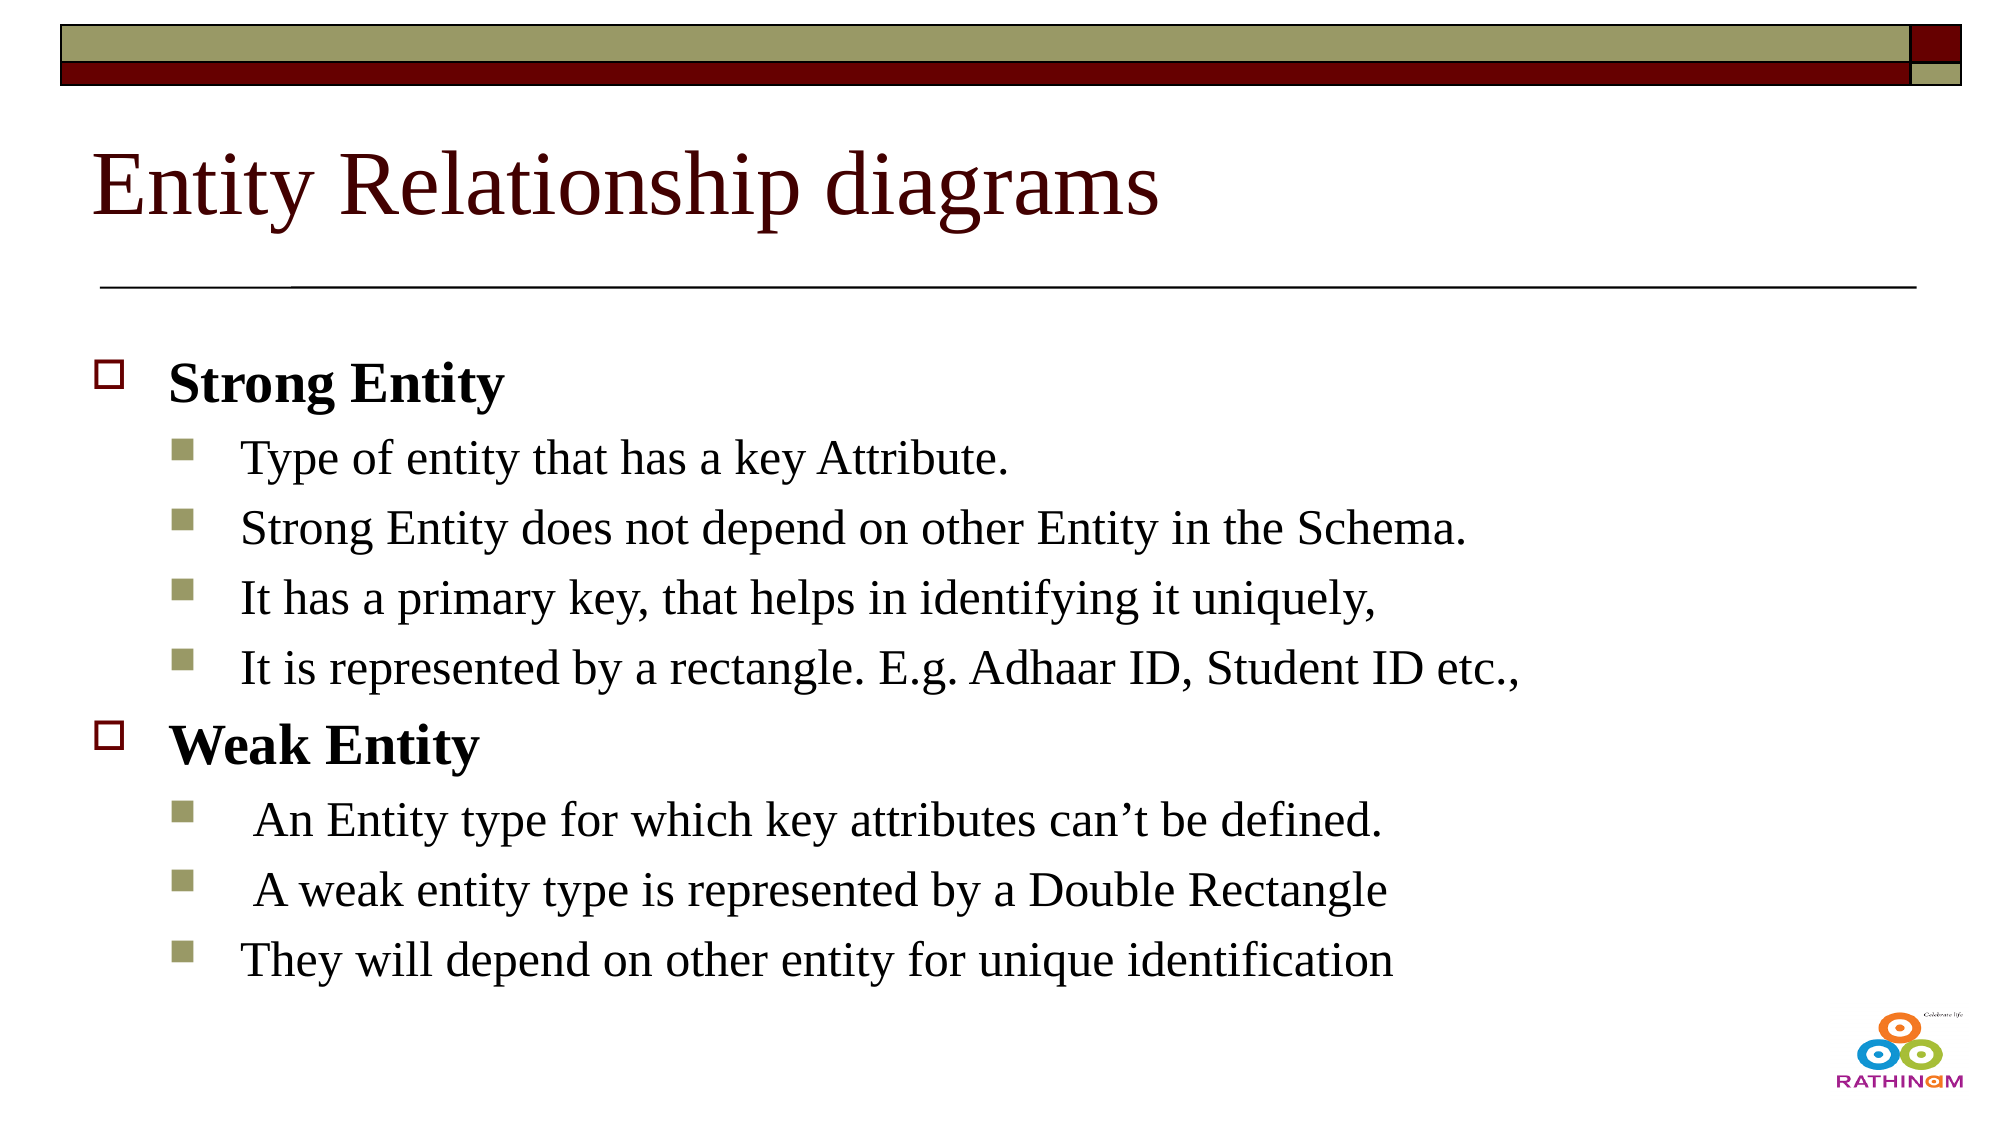

# Entity Relationship diagrams
Strong Entity
Type of entity that has a key Attribute.
Strong Entity does not depend on other Entity in the Schema.
It has a primary key, that helps in identifying it uniquely,
It is represented by a rectangle. E.g. Adhaar ID, Student ID etc.,
Weak Entity
 An Entity type for which key attributes can’t be defined.
 A weak entity type is represented by a Double Rectangle
They will depend on other entity for unique identification